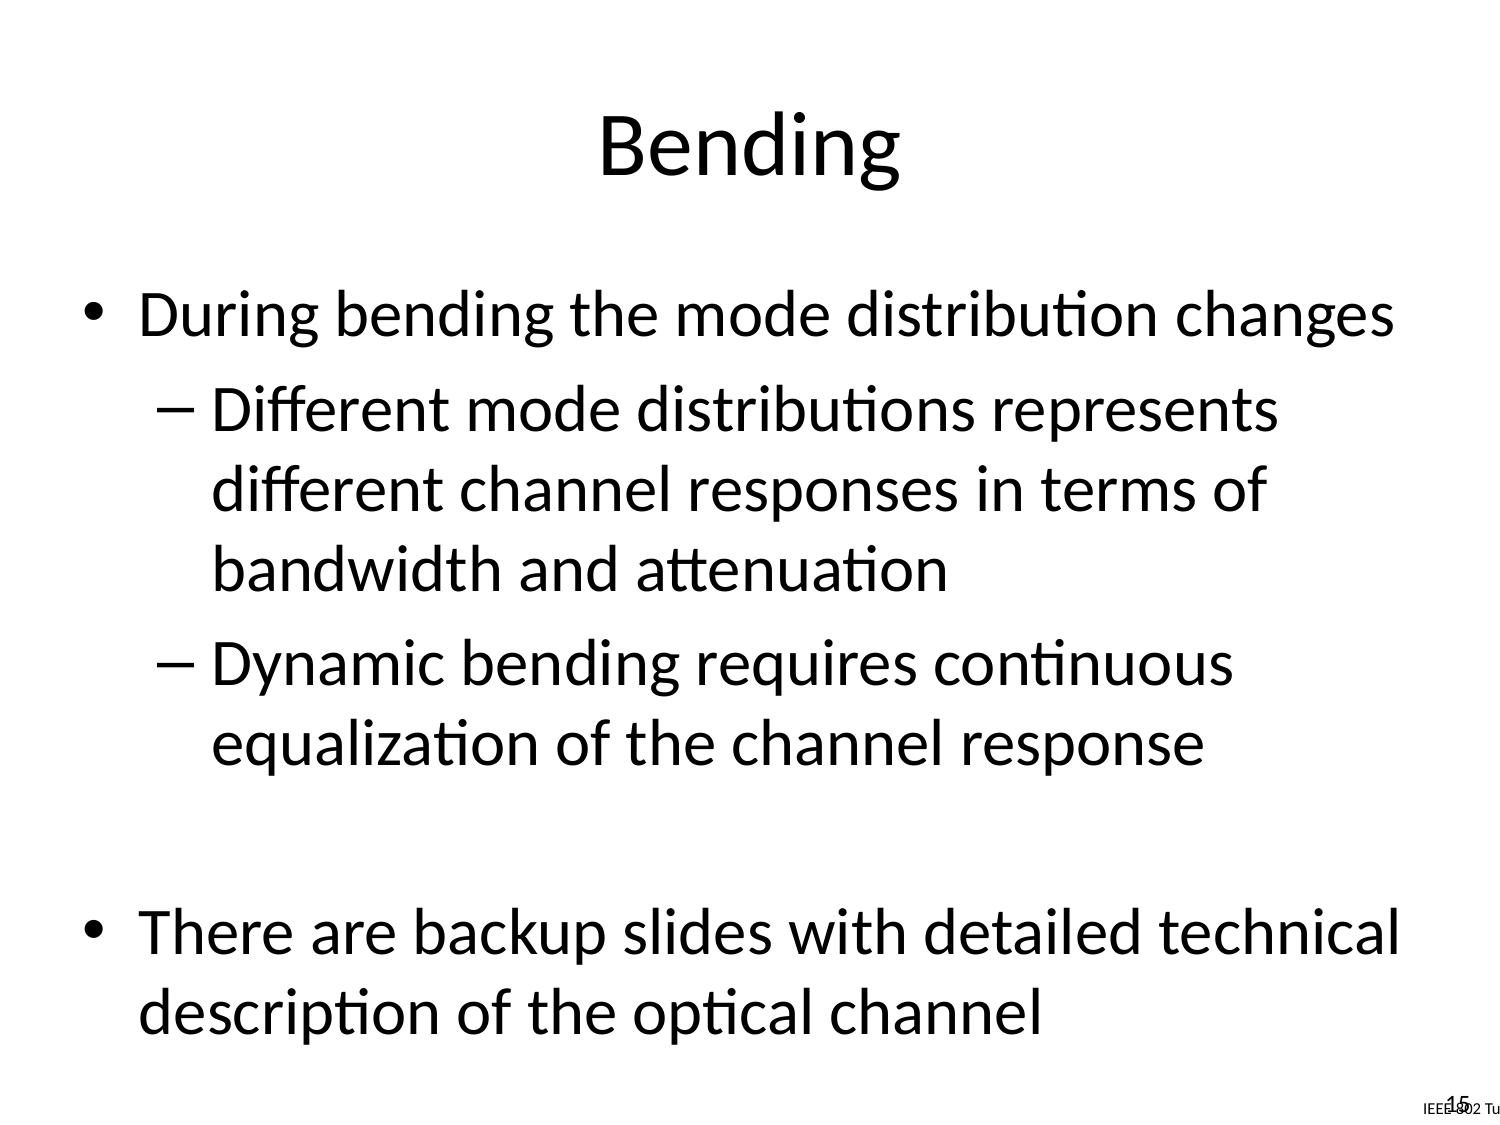

# Bending
During bending the mode distribution changes
Different mode distributions represents different channel responses in terms of bandwidth and attenuation
Dynamic bending requires continuous equalization of the channel response

There are backup slides with detailed technical description of the optical channel
15